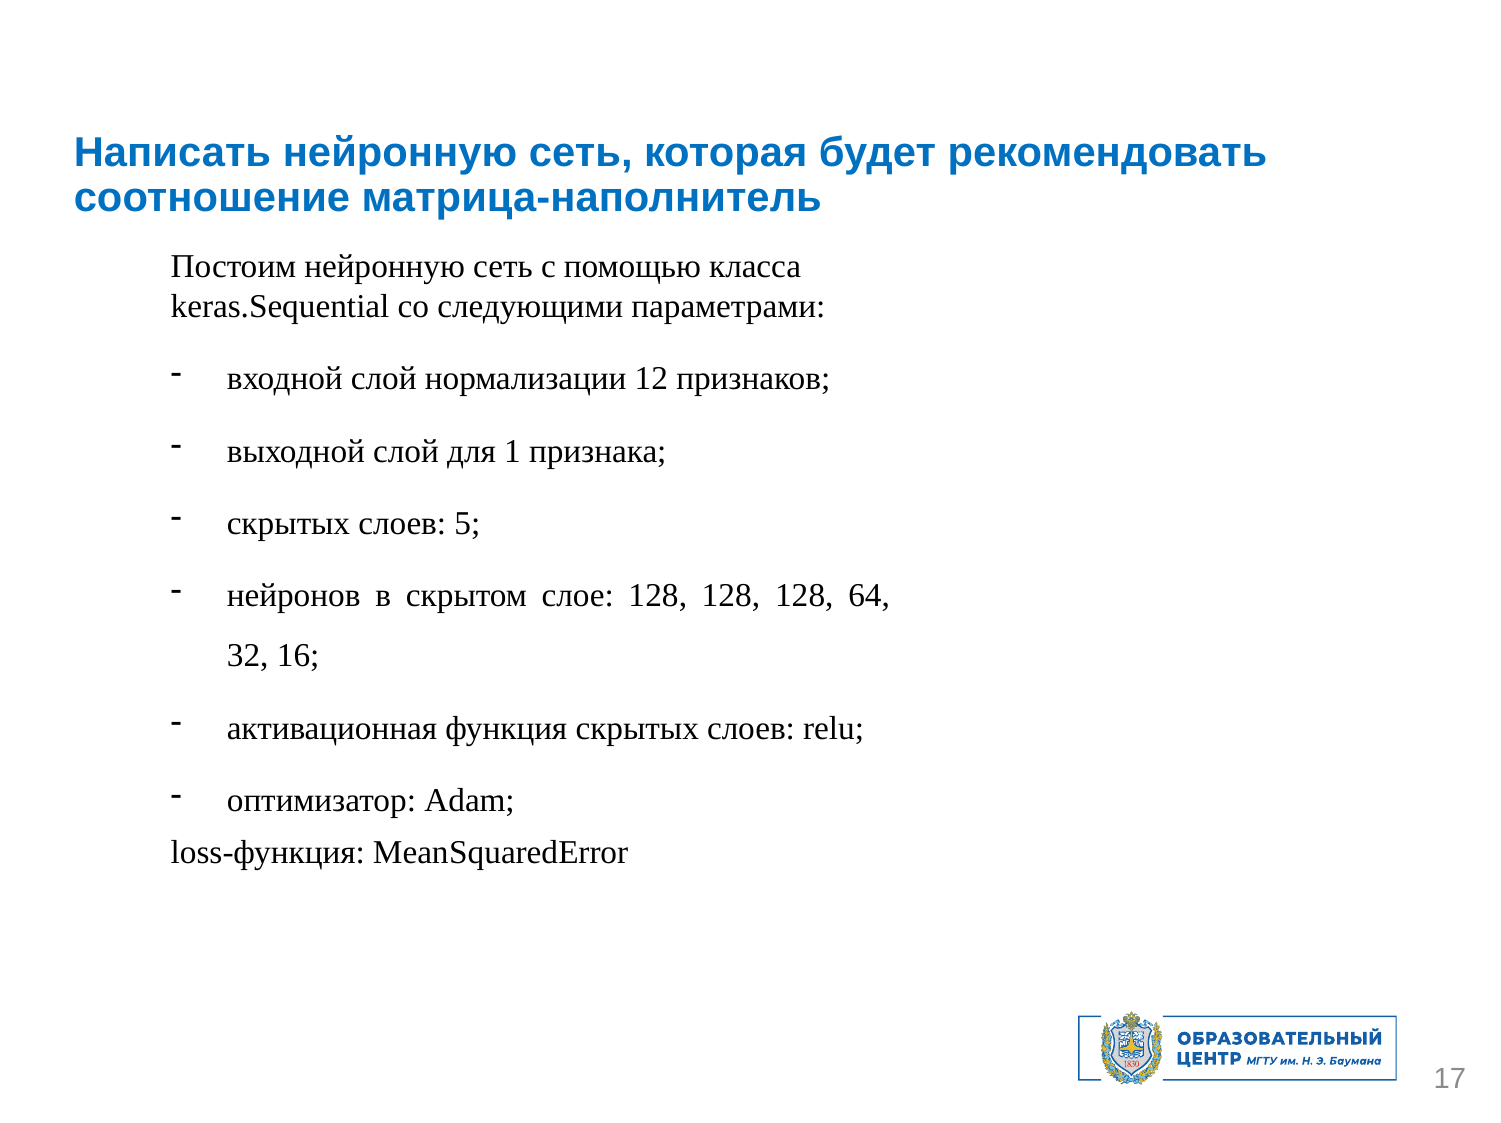

Написать нейронную сеть, которая будет рекомендовать
соотношение матрица-наполнитель
Постоим нейронную сеть с помощью класса keras.Sequential со следующими параметрами:
входной слой нормализации 12 признаков;
выходной слой для 1 признака;
скрытых слоев: 5;
нейронов в скрытом слое: 128, 128, 128, 64, 32, 16;
активационная функция скрытых слоев: relu;
оптимизатор: Adam;
loss-функция: MeanSquaredError
17